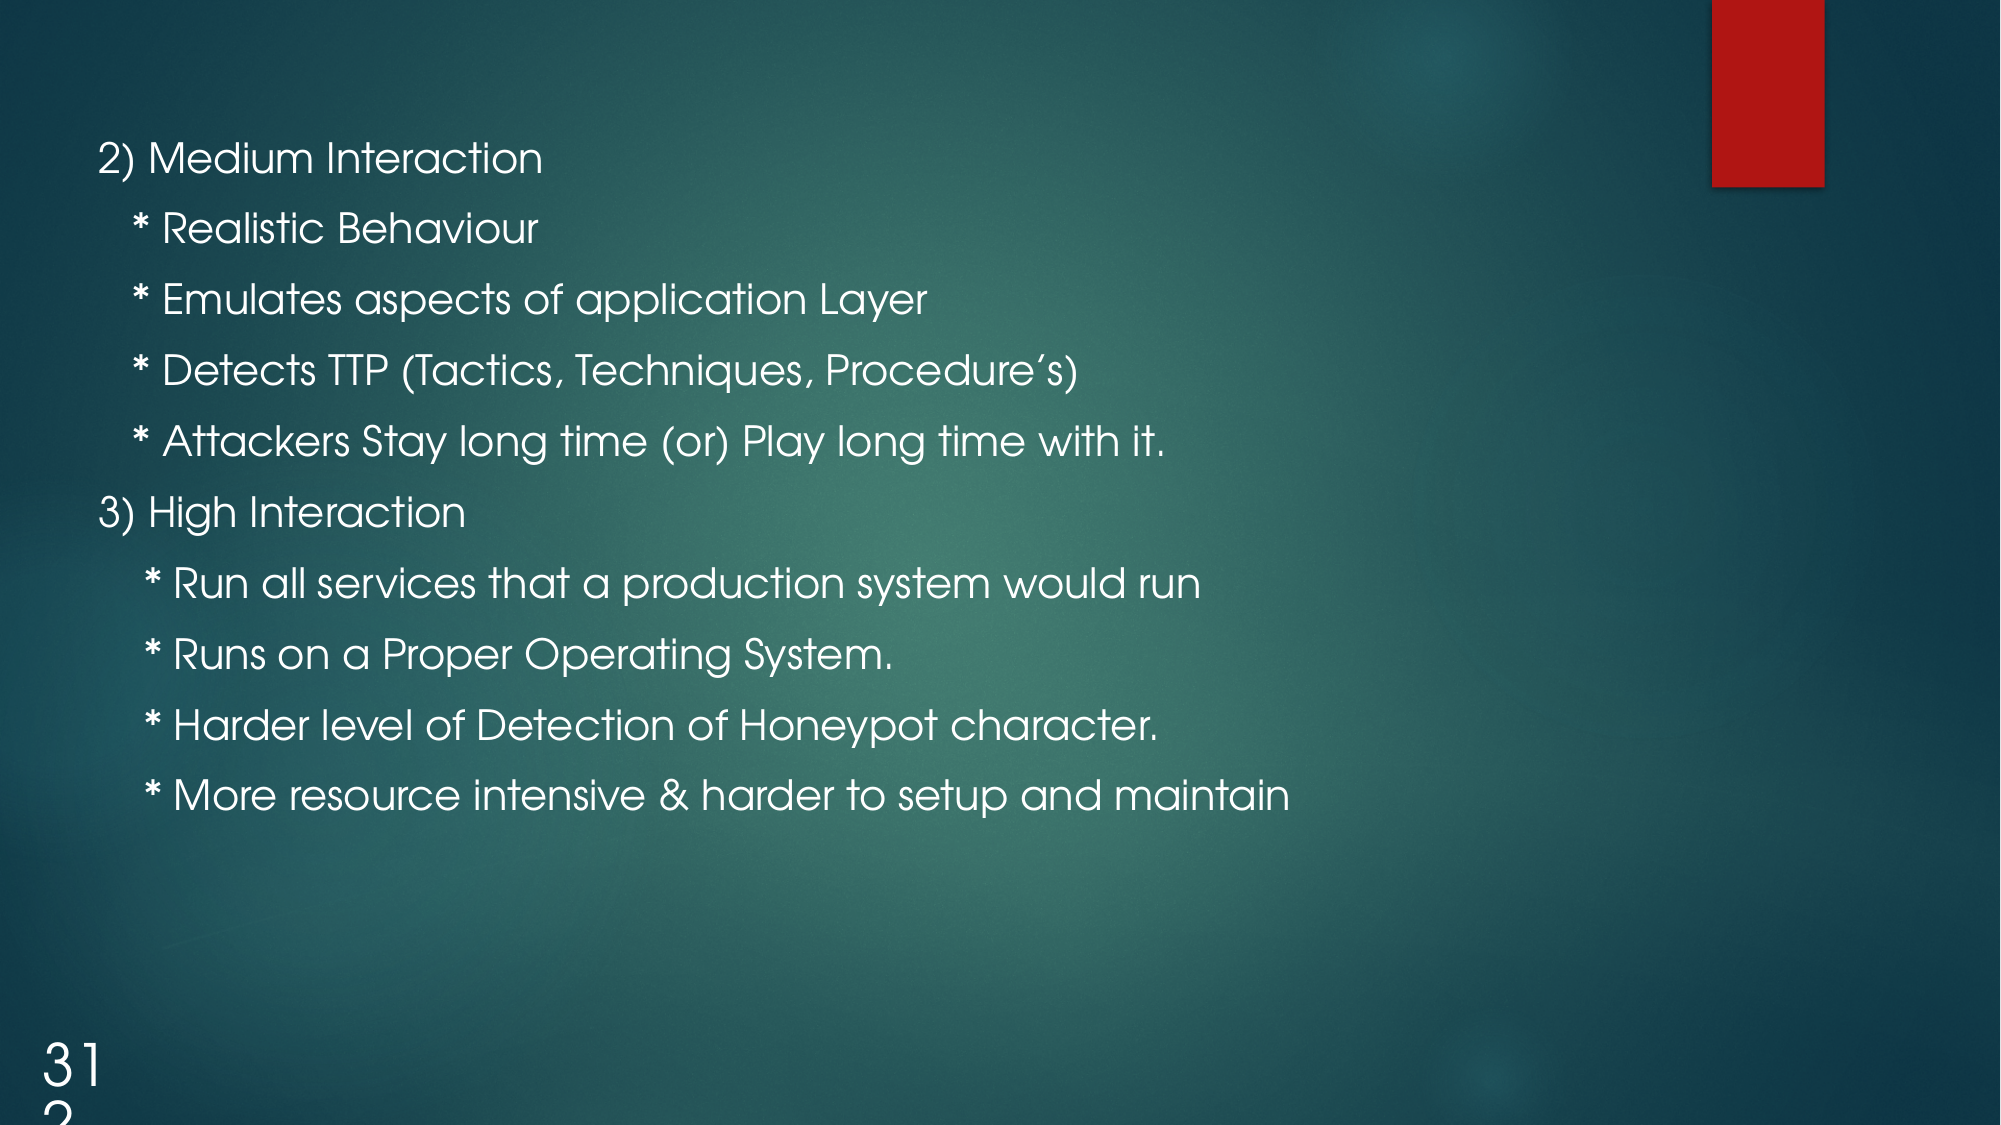

2) Medium Interaction
   * Realistic Behaviour
   * Emulates aspects of application Layer
   * Detects TTP (Tactics, Techniques, Procedure’s)
   * Attackers Stay long time (or) Play long time with it.
3) High Interaction
    * Run all services that a production system would run
    * Runs on a Proper Operating System.
    * Harder level of Detection of Honeypot character.
    * More resource intensive & harder to setup and maintain
312